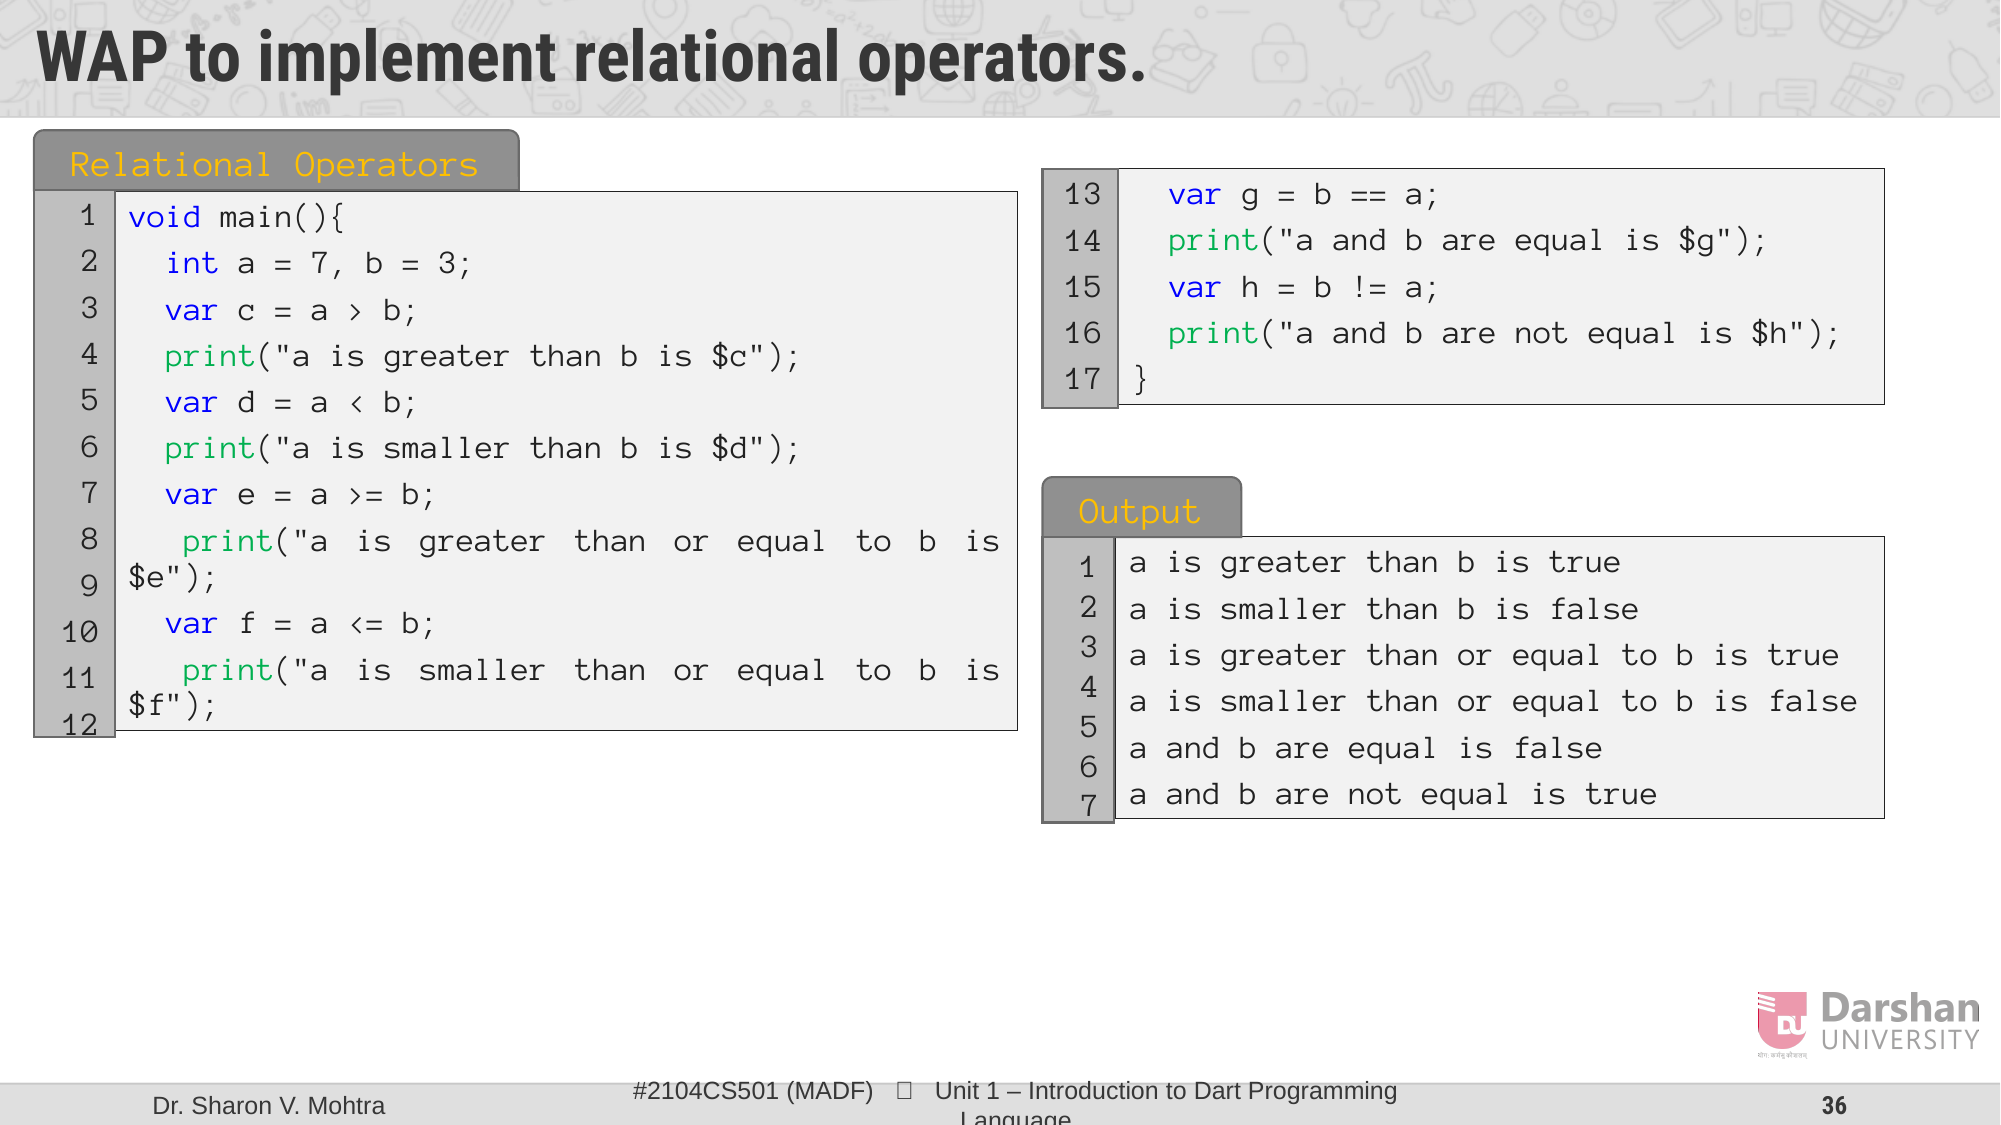

# WAP to implement relational operators.
Relational Operators

  var g = b == a;
  print("a and b are equal is $g");
  var h = b != a;
  print("a and b are not equal is $h");
}
13
14
15
16
17
1
2
3
4
5
6
7
8
9
10
11
12
void main(){
  int a = 7, b = 3;
  var c = a > b;
  print("a is greater than b is $c");
  var d = a < b;
  print("a is smaller than b is $d");
  var e = a >= b;
  print("a is greater than or equal to b is $e");
  var f = a <= b;
  print("a is smaller than or equal to b is $f");
Output
a is greater than b is true
a is smaller than b is false
a is greater than or equal to b is true
a is smaller than or equal to b is false
a and b are equal is false
a and b are not equal is true
1
2
3
4
5
6
7